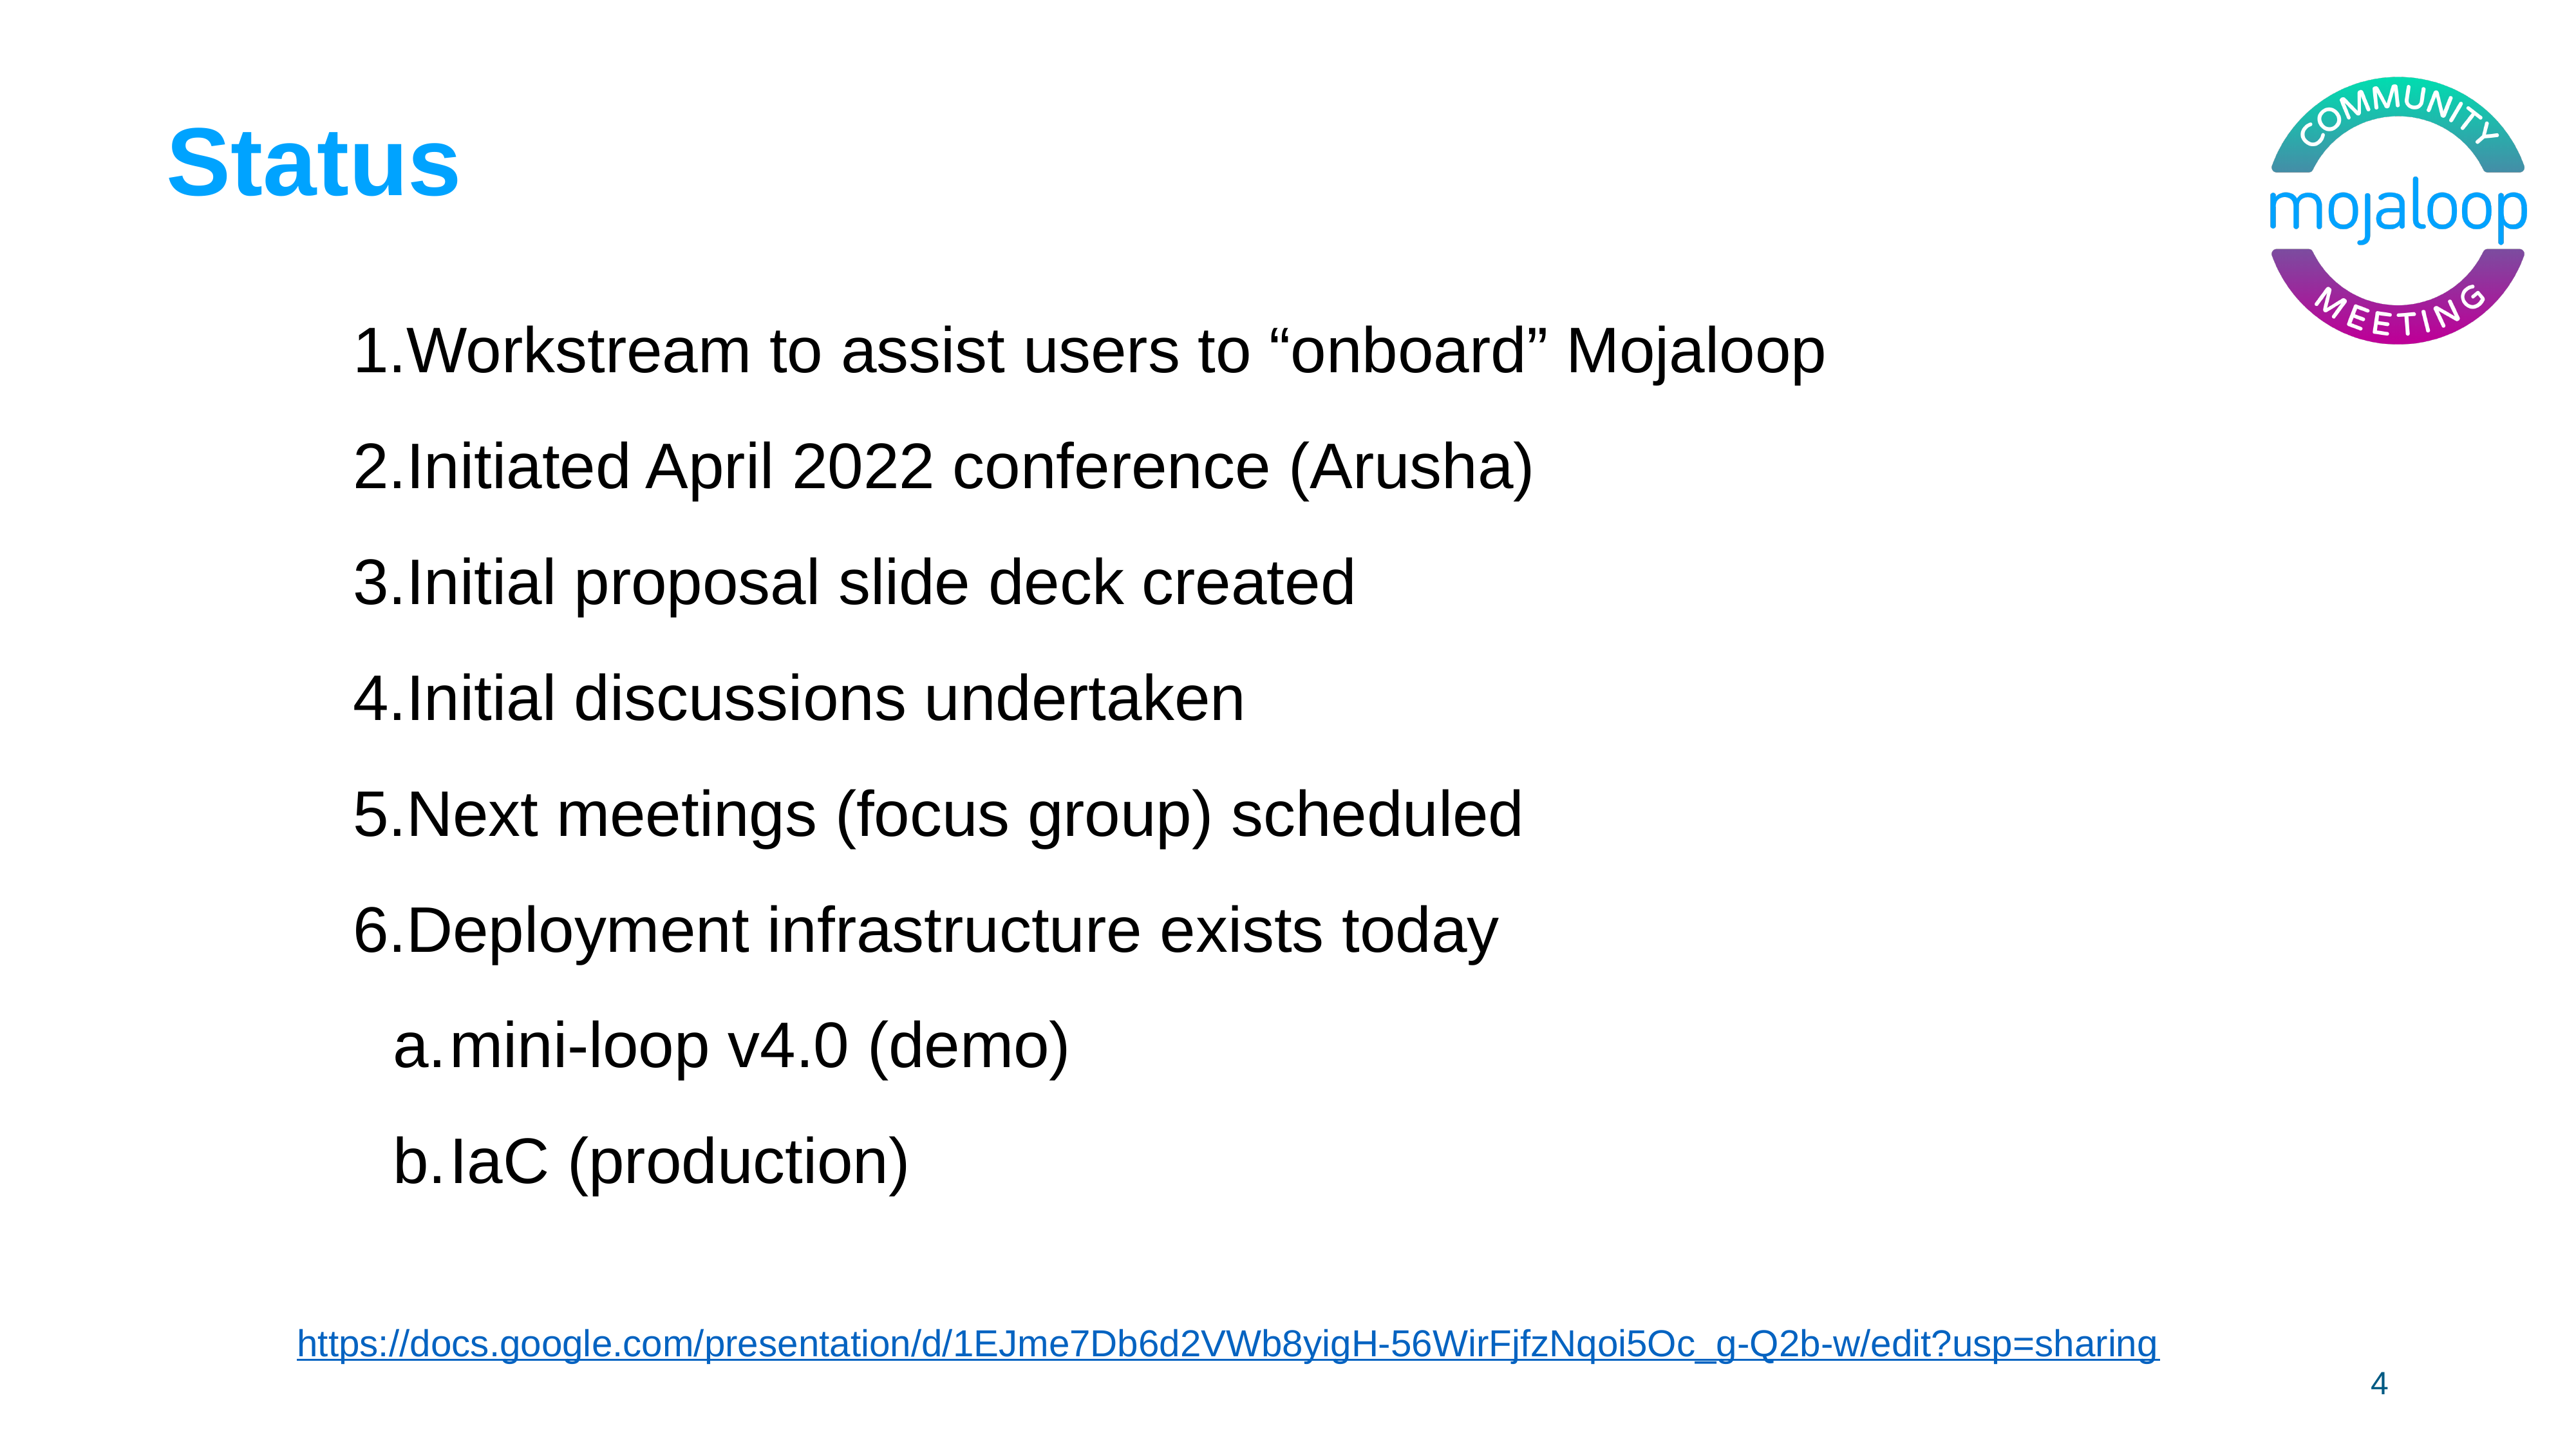

Status
Workstream to assist users to “onboard” Mojaloop
Initiated April 2022 conference (Arusha)
Initial proposal slide deck created
Initial discussions undertaken
Next meetings (focus group) scheduled
Deployment infrastructure exists today
mini-loop v4.0 (demo)
IaC (production)
https://docs.google.com/presentation/d/1EJme7Db6d2VWb8yigH-56WirFjfzNqoi5Oc_g-Q2b-w/edit?usp=sharing

4